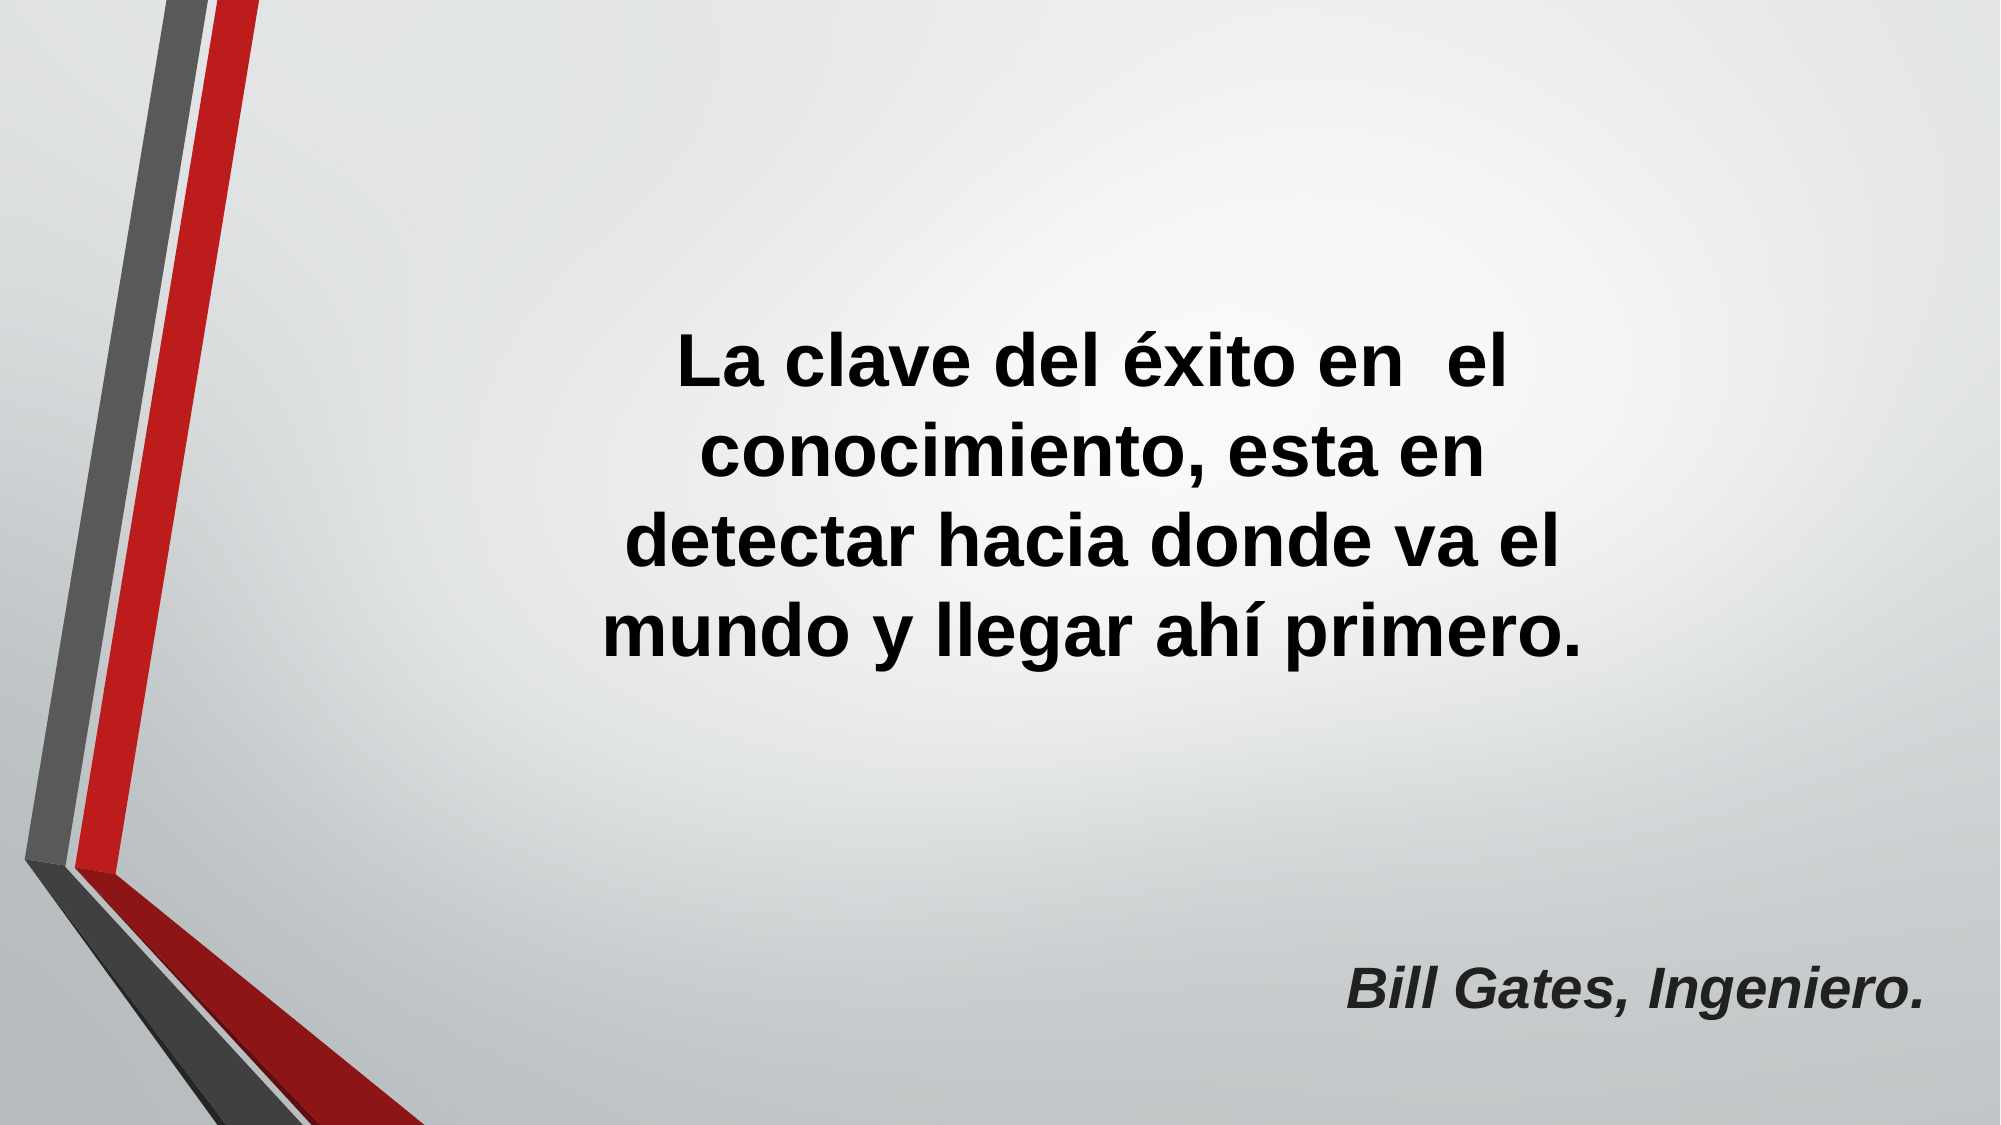

La clave del éxito en  el conocimiento, esta en detectar hacia donde va el mundo y llegar ahí primero.

Bill Gates, Ingeniero.